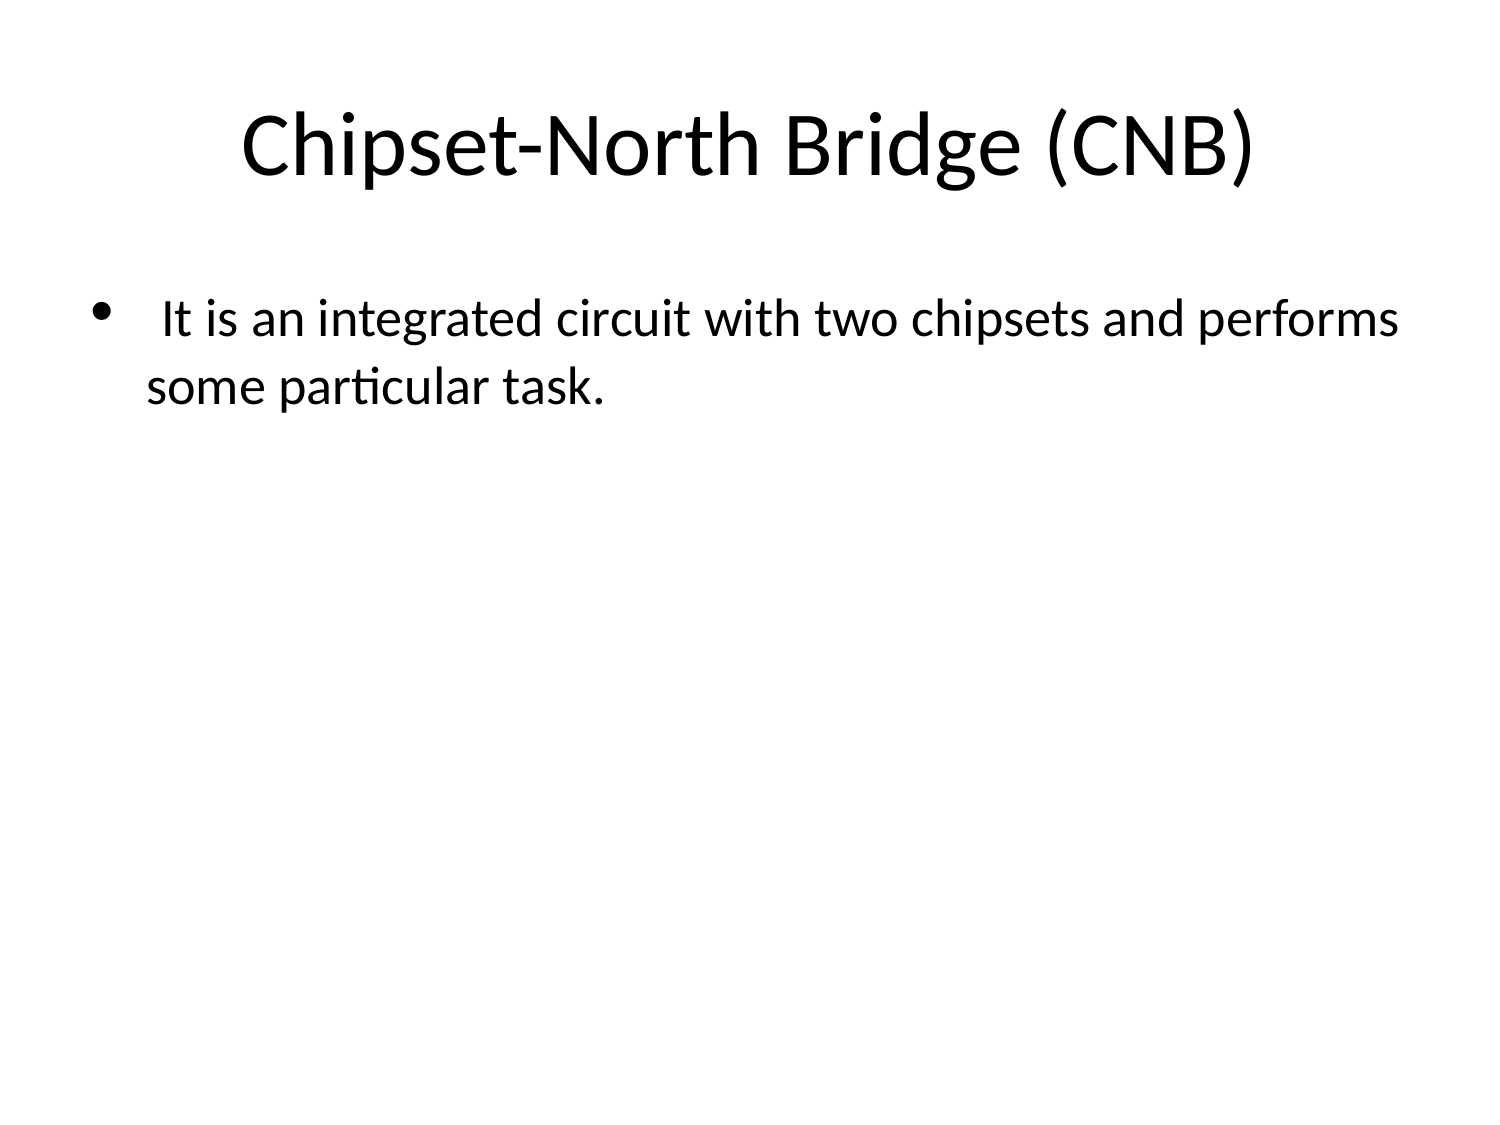

# Chipset-North Bridge (CNB)
 It is an integrated circuit with two chipsets and performs some particular task.